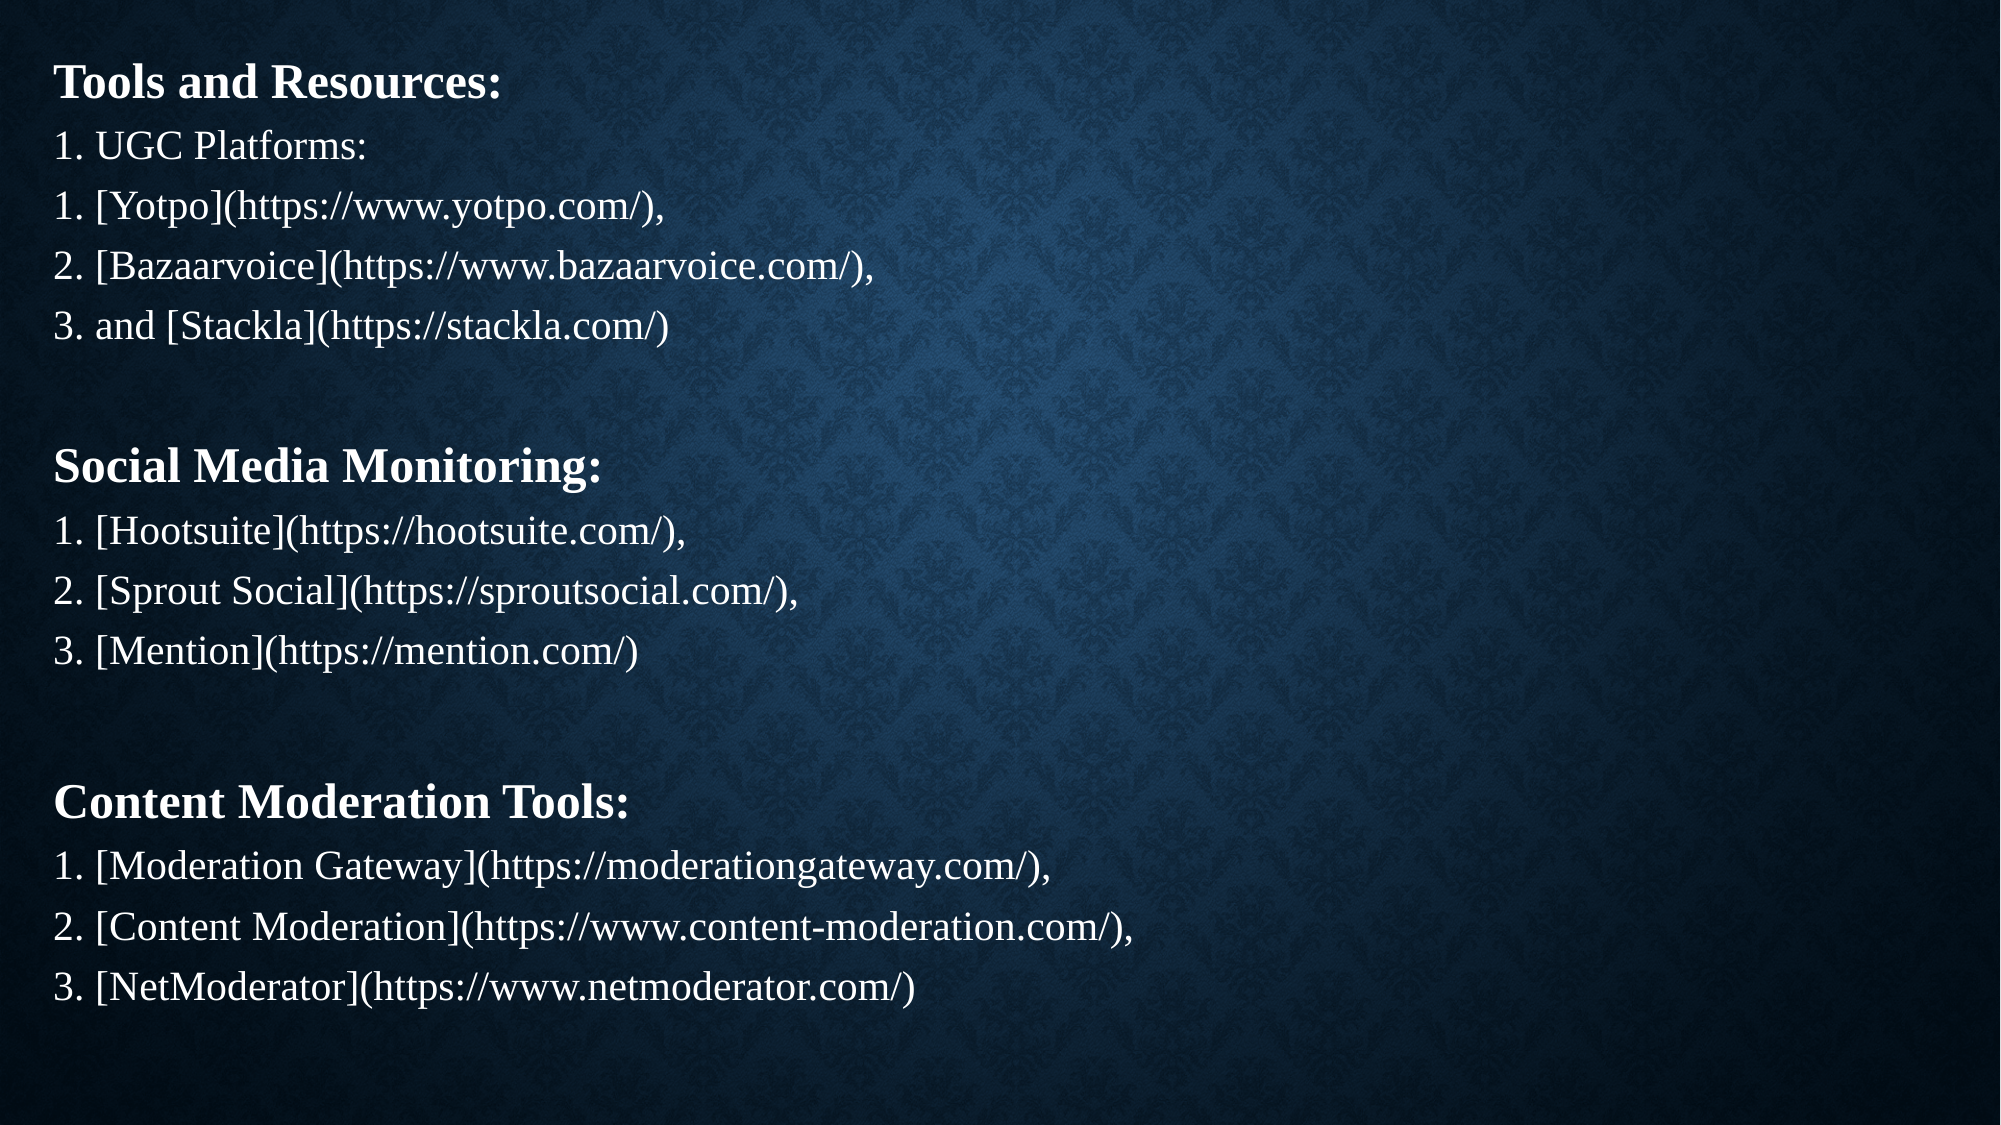

# .
Tools and Resources:
1. UGC Platforms:
1. [Yotpo](https://www.yotpo.com/),
2. [Bazaarvoice](https://www.bazaarvoice.com/),
3. and [Stackla](https://stackla.com/)
Social Media Monitoring:
1. [Hootsuite](https://hootsuite.com/),
2. [Sprout Social](https://sproutsocial.com/),
3. [Mention](https://mention.com/)
Content Moderation Tools:
1. [Moderation Gateway](https://moderationgateway.com/),
2. [Content Moderation](https://www.content-moderation.com/),
3. [NetModerator](https://www.netmoderator.com/)